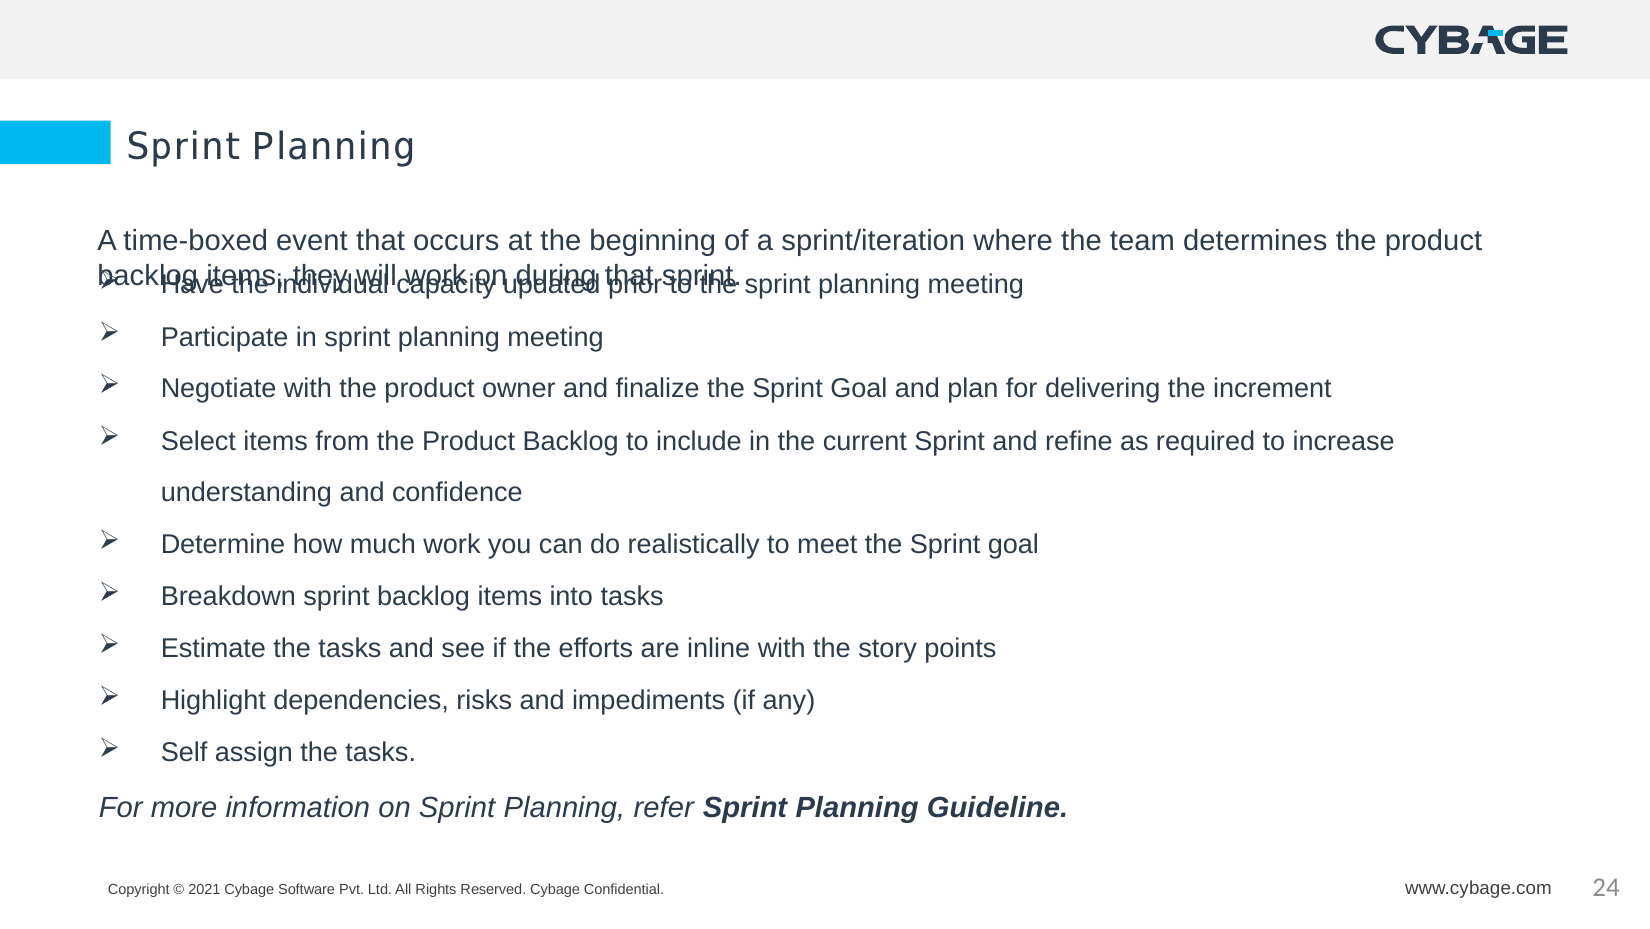

Sprint Planning

A time-boxed event that occurs at the beginning of a sprint/iteration where the team determines the product backlog items, they will work on during that sprint.

Have the individual capacity updated prior to the sprint planning meeting
Participate in sprint planning meeting
Negotiate with the product owner and finalize the Sprint Goal and plan for delivering the increment
Select items from the Product Backlog to include in the current Sprint and refine as required to increase understanding and confidence
Determine how much work you can do realistically to meet the Sprint goal
Breakdown sprint backlog items into tasks
Estimate the tasks and see if the efforts are inline with the story points
Highlight dependencies, risks and impediments (if any)
Self assign the tasks.
For more information on Sprint Planning, refer Sprint Planning Guideline.
24